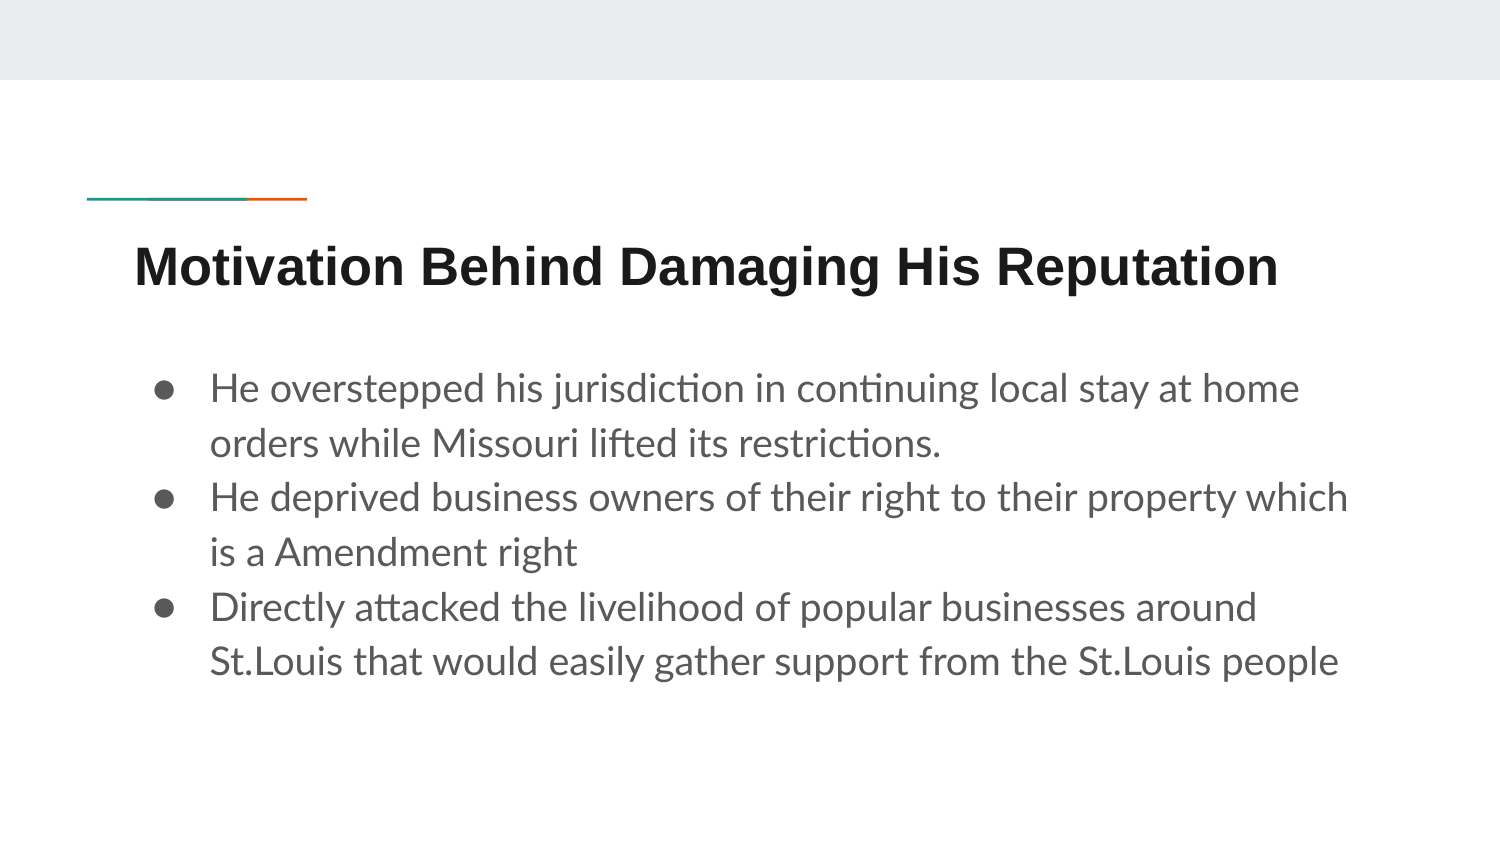

# Motivation Behind Damaging His Reputation
He overstepped his jurisdiction in continuing local stay at home orders while Missouri lifted its restrictions.
He deprived business owners of their right to their property which is a Amendment right
Directly attacked the livelihood of popular businesses around St.Louis that would easily gather support from the St.Louis people